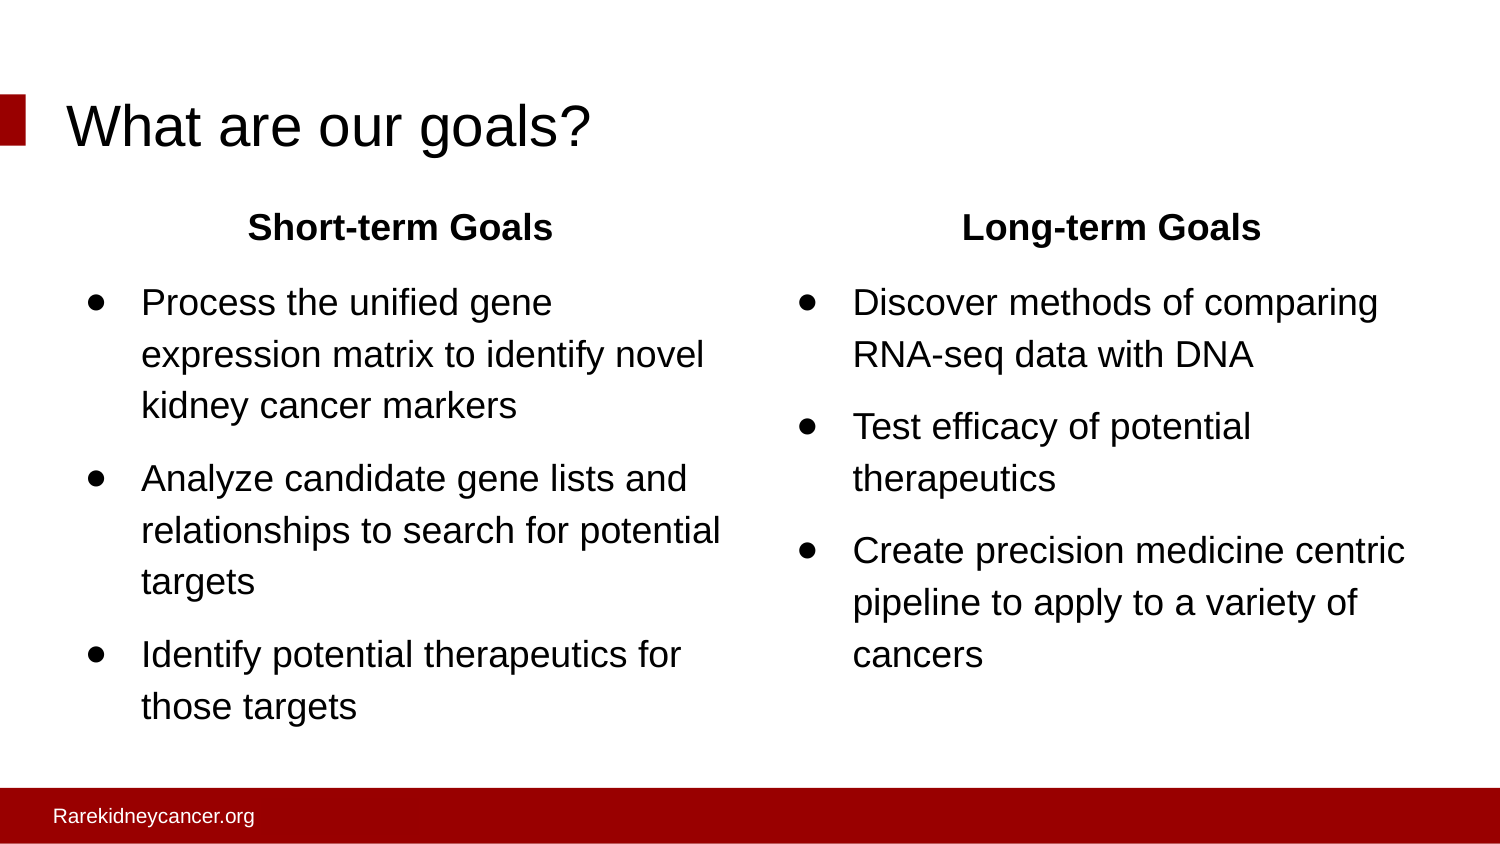

# What are our goals?
Short-term Goals
Process the unified gene expression matrix to identify novel kidney cancer markers
Analyze candidate gene lists and relationships to search for potential targets
Identify potential therapeutics for those targets

Long-term Goals
Discover methods of comparing RNA-seq data with DNA
Test efficacy of potential therapeutics
Create precision medicine centric pipeline to apply to a variety of cancers